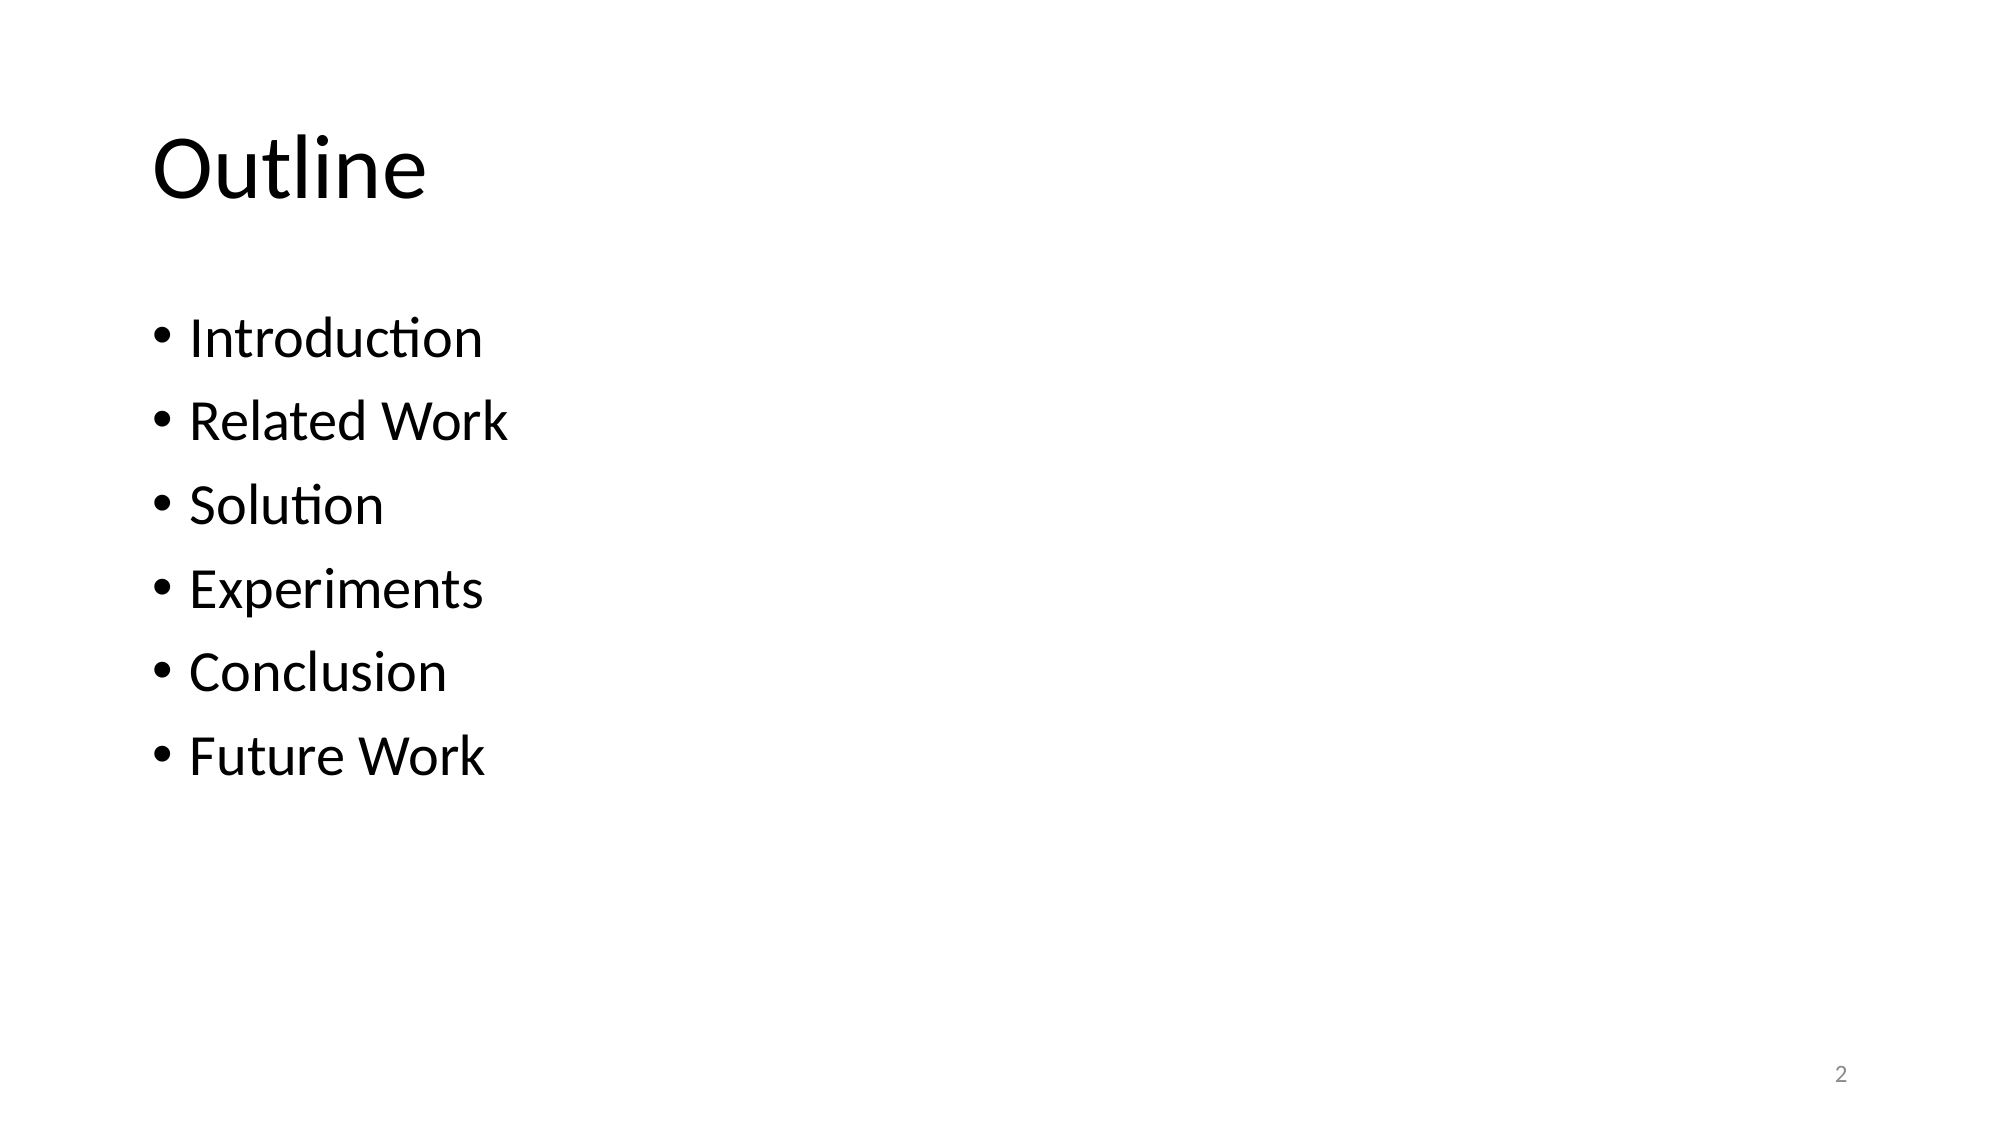

# Outline
Introduction
Related Work
Solution
Experiments
Conclusion
Future Work
2